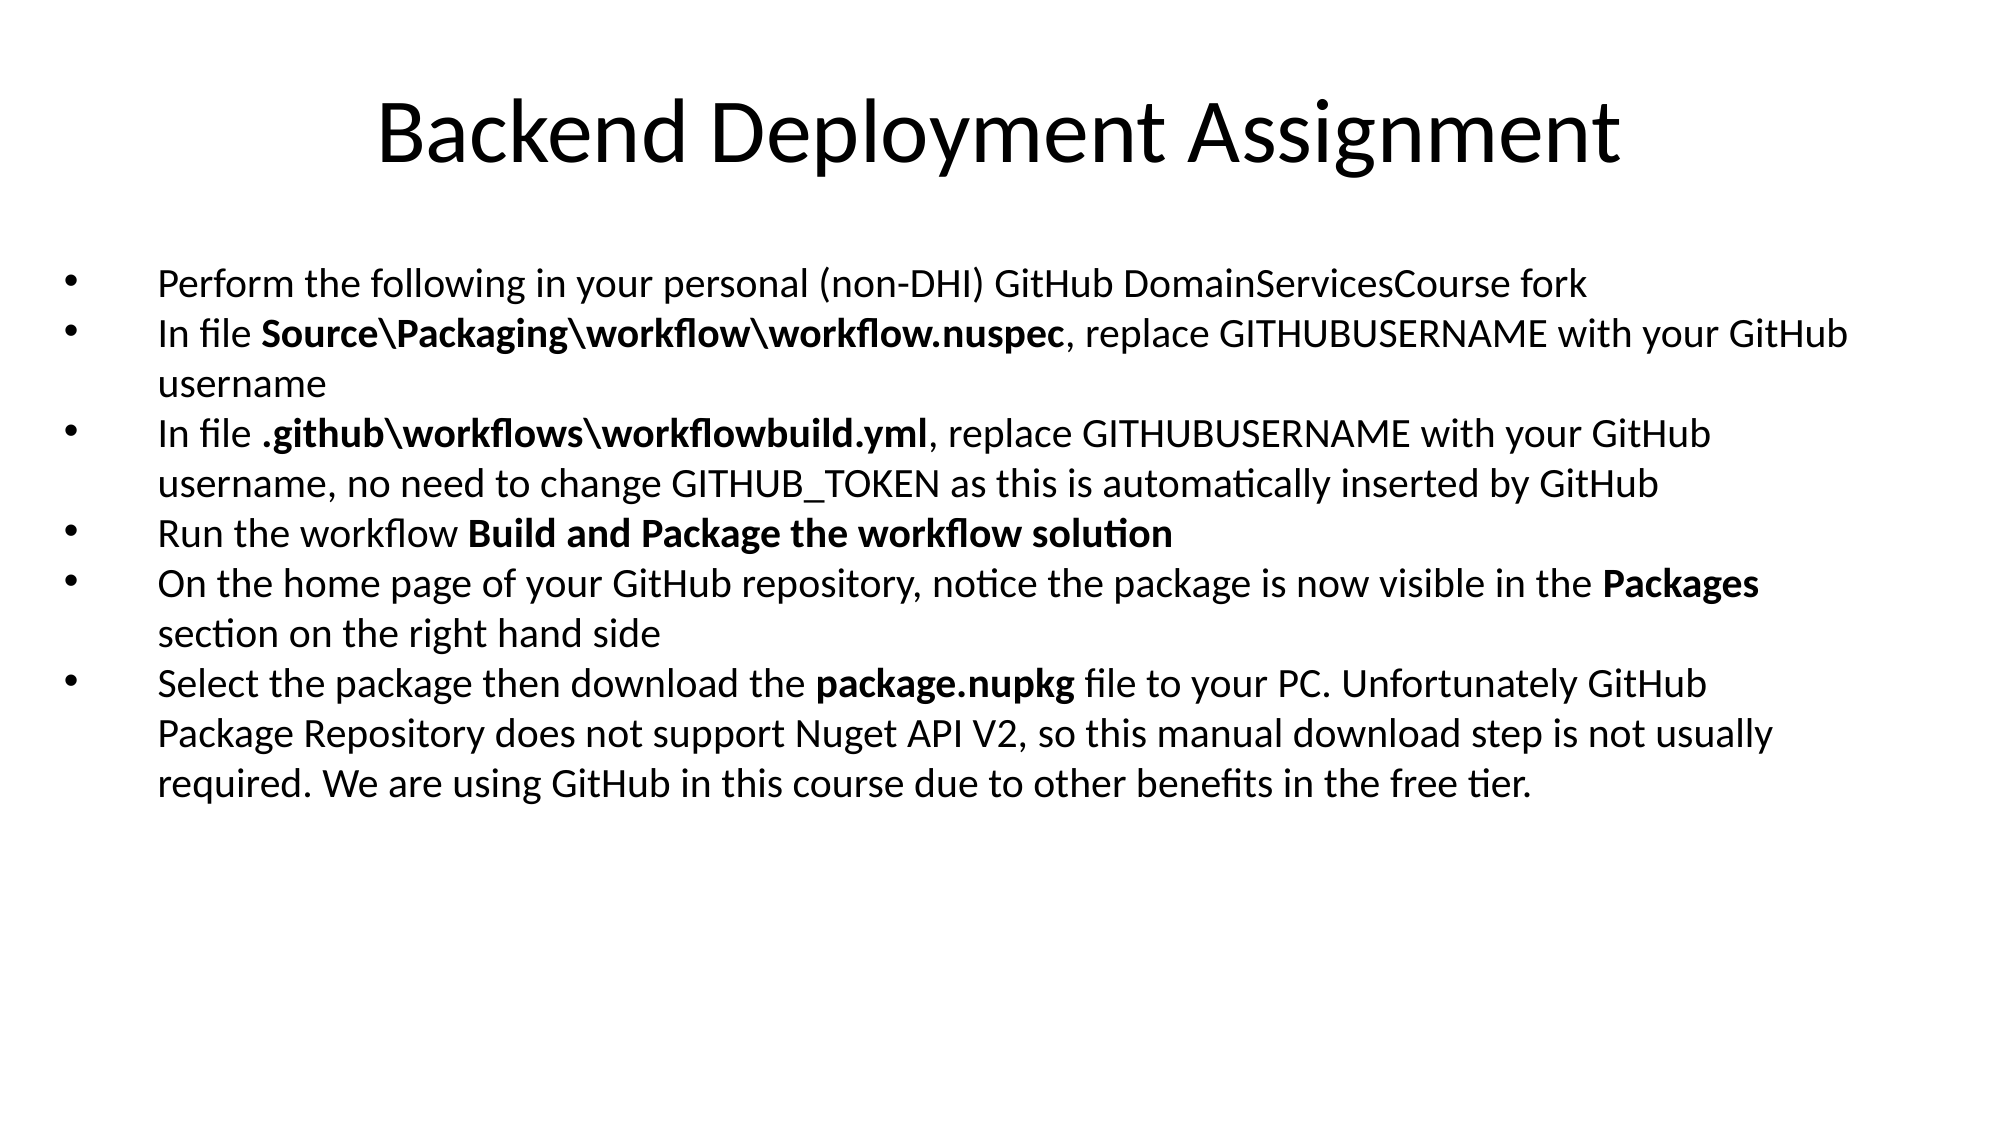

Backend Deployment Assignment
Perform the following in your personal (non-DHI) GitHub DomainServicesCourse fork
In file Source\Packaging\workflow\workflow.nuspec, replace GITHUBUSERNAME with your GitHub username
In file .github\workflows\workflowbuild.yml, replace GITHUBUSERNAME with your GitHub username, no need to change GITHUB_TOKEN as this is automatically inserted by GitHub
Run the workflow Build and Package the workflow solution
On the home page of your GitHub repository, notice the package is now visible in the Packages section on the right hand side
Select the package then download the package.nupkg file to your PC. Unfortunately GitHub Package Repository does not support Nuget API V2, so this manual download step is not usually required. We are using GitHub in this course due to other benefits in the free tier.